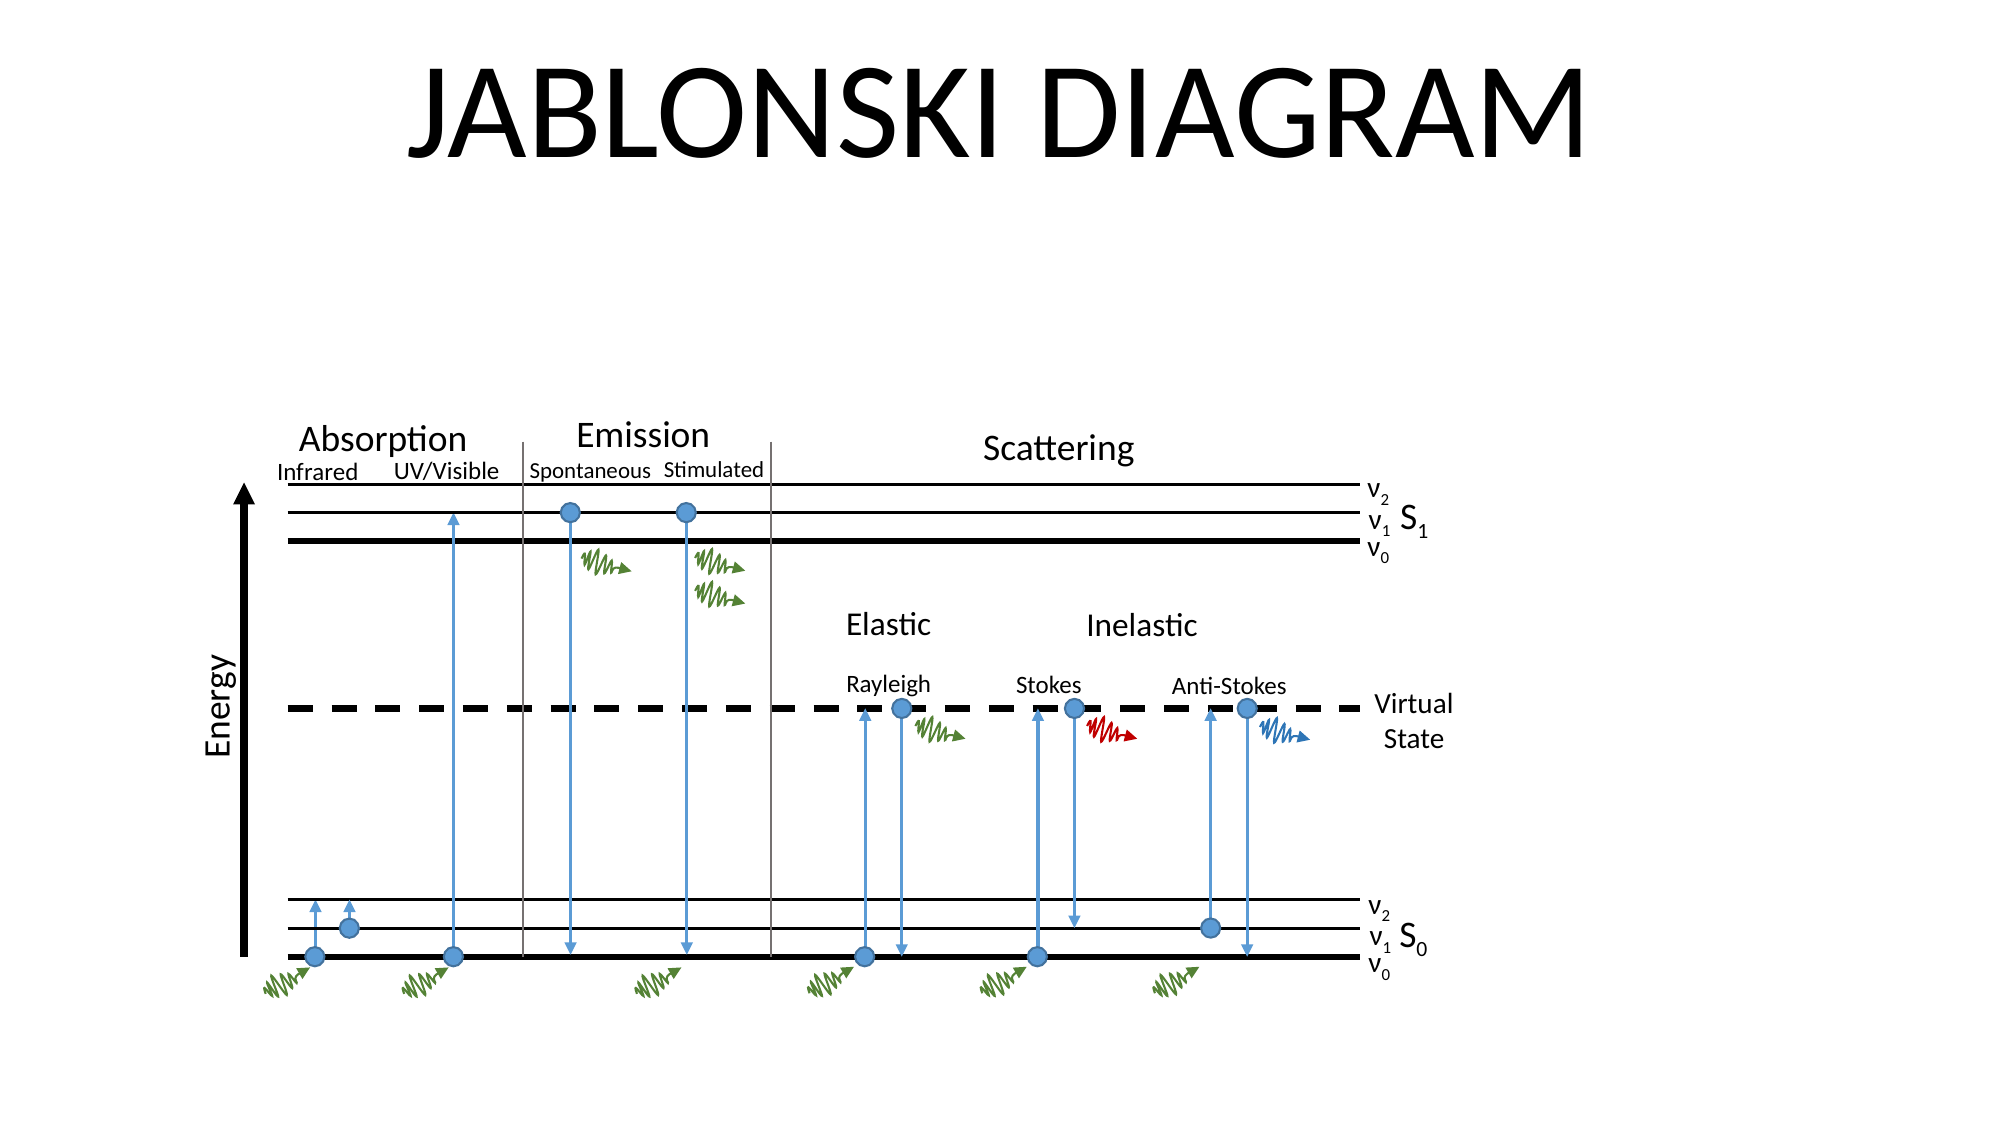

JABLONSKI DIAGRAM
Emission
Absorption
Scattering
UV/Visible
Stimulated
Infrared
Spontaneous
ν2
S1
ν1

ν0

Elastic
Inelastic
Rayleigh
Stokes
Anti-Stokes
Virtual
State
Energy

ν2
S0
ν1

ν0